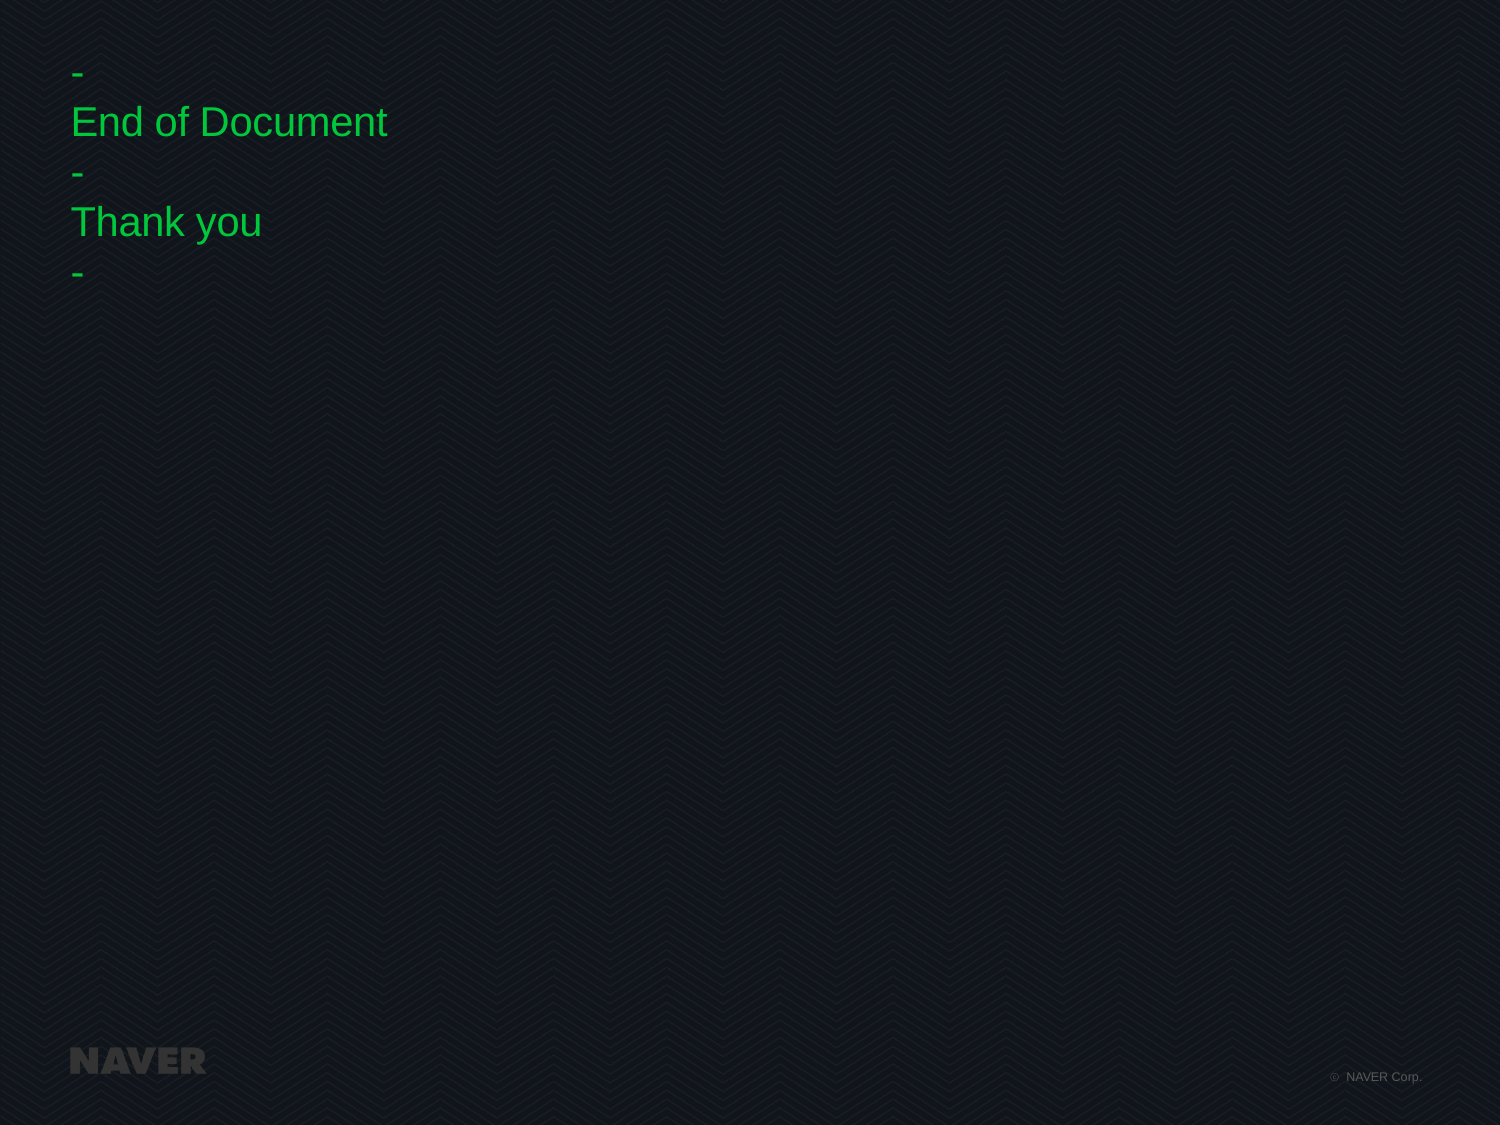

# - End of Document - Thank you -